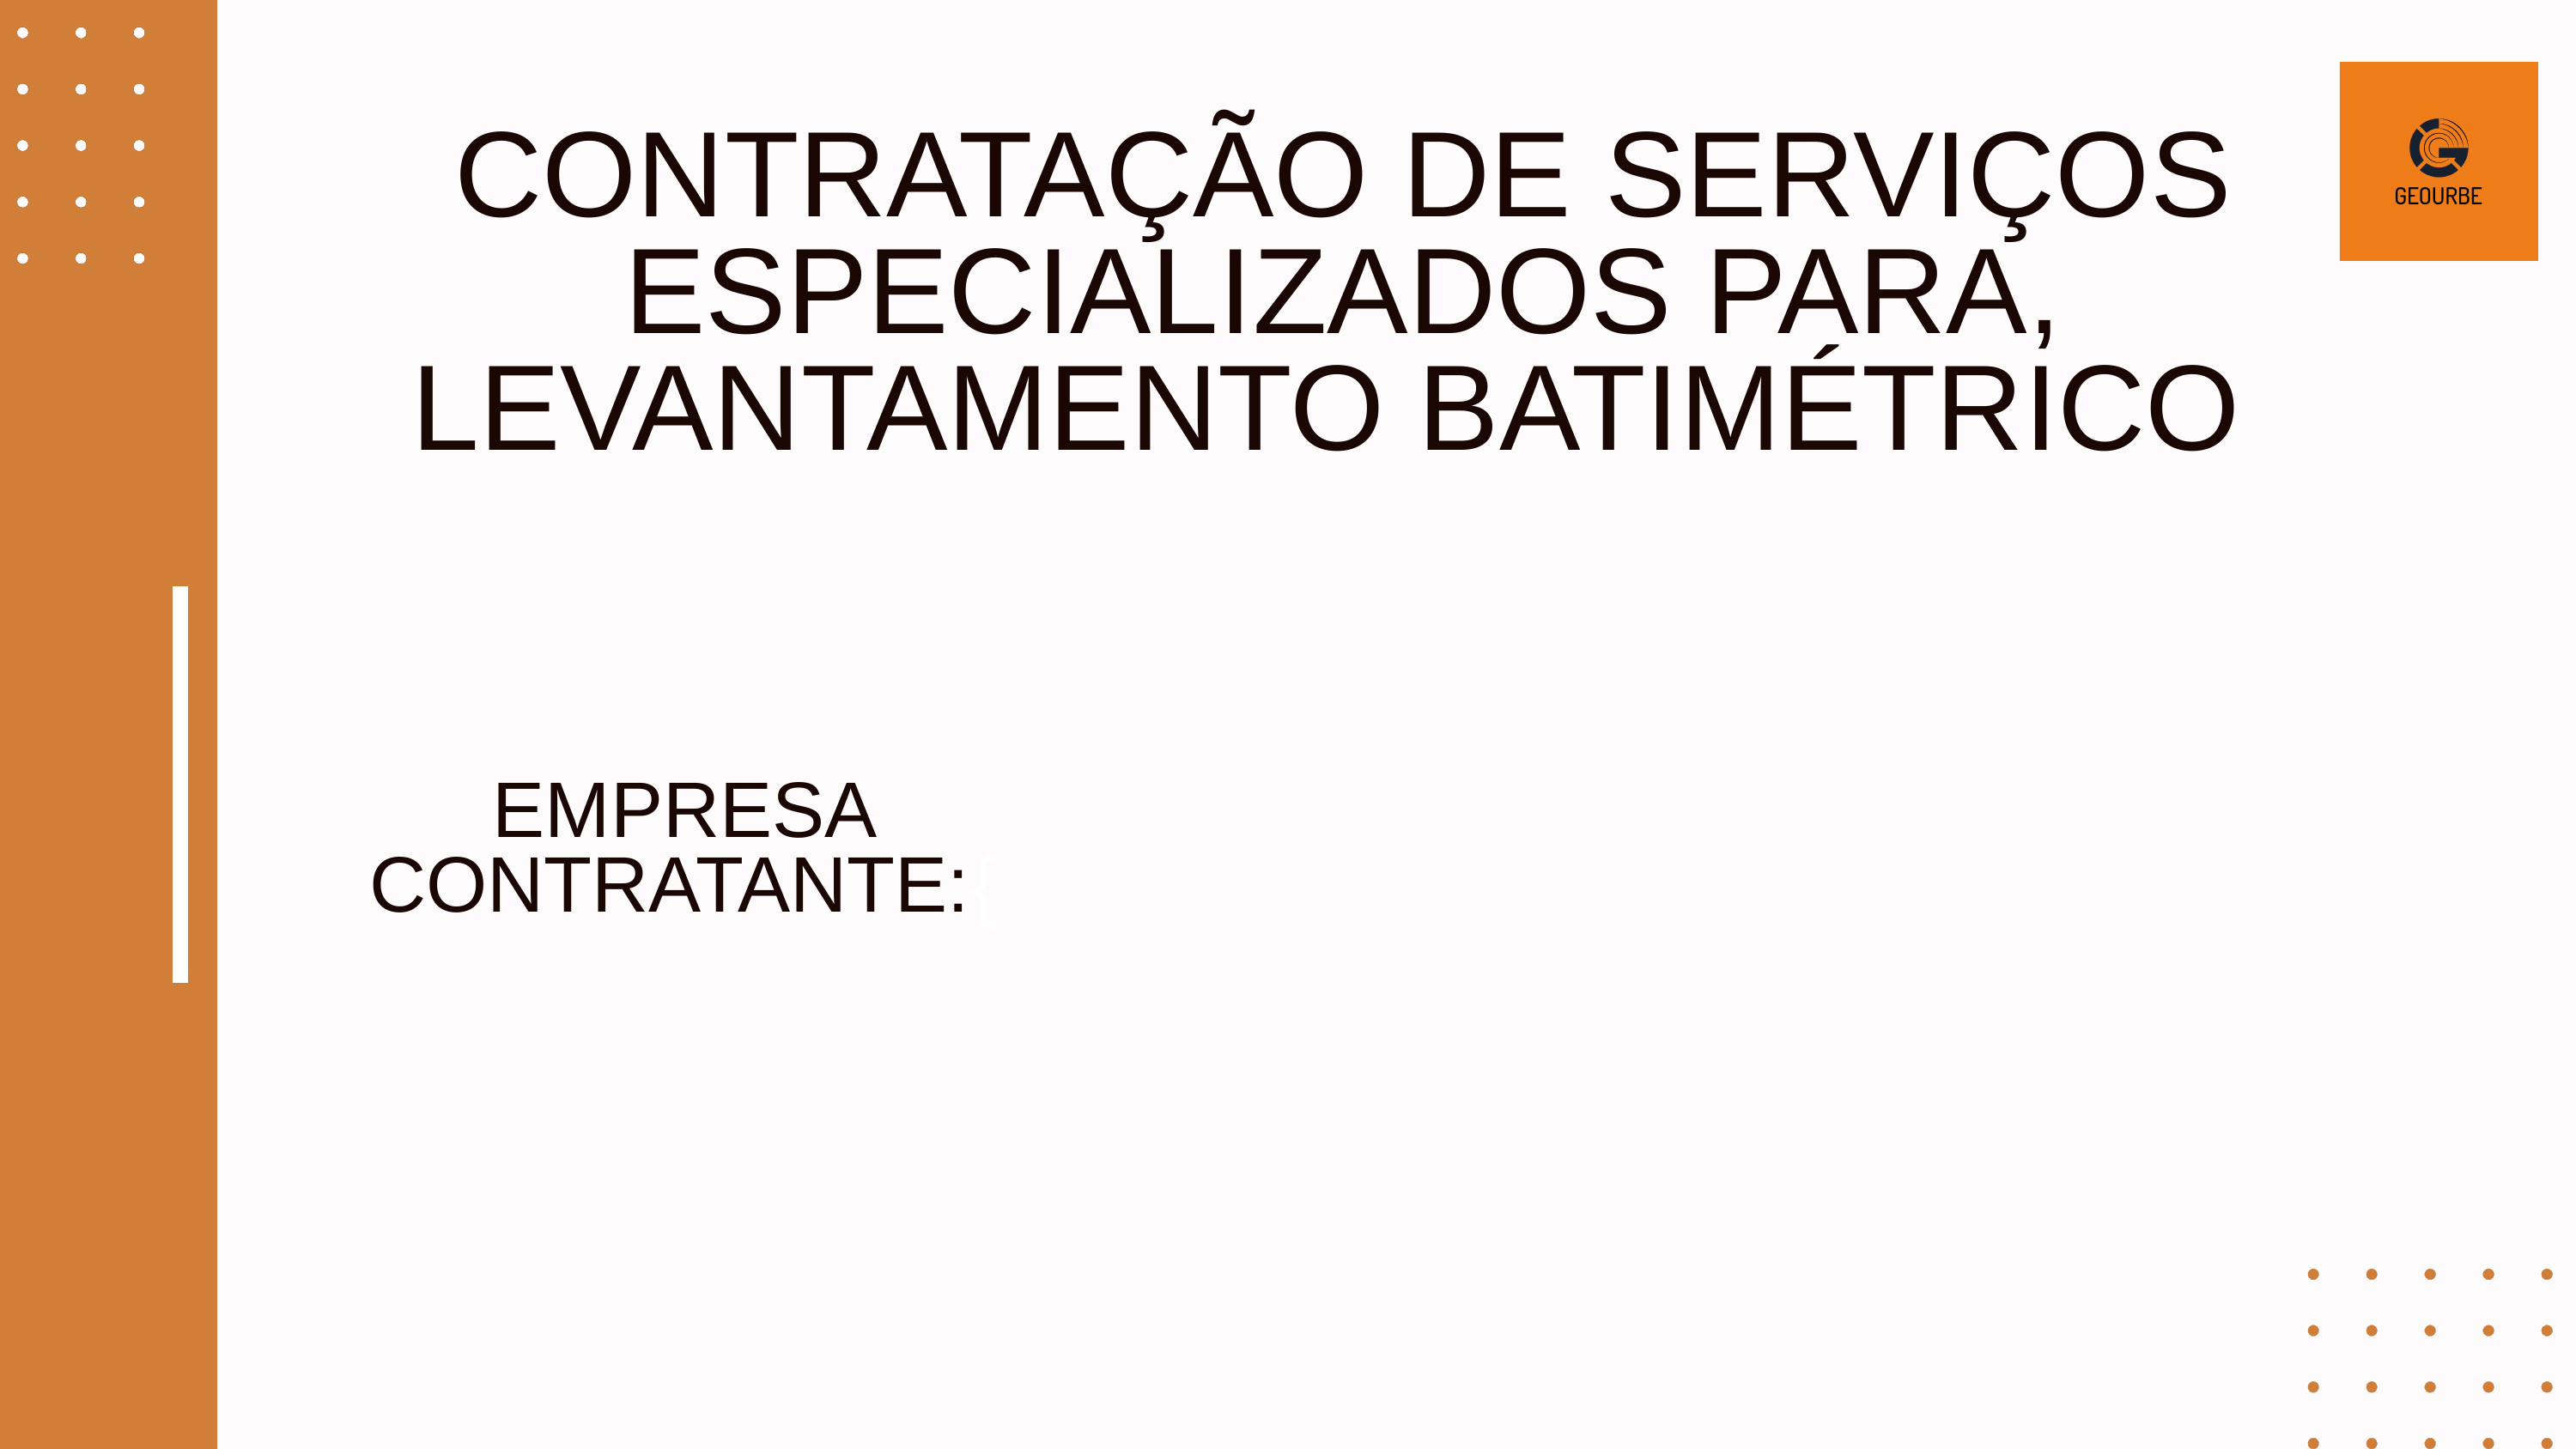

CONTRATAÇÃO DE SERVIÇOS ESPECIALIZADOS PARA, LEVANTAMENTO BATIMÉTRICO

EMPRESA CONTRATANTE:{